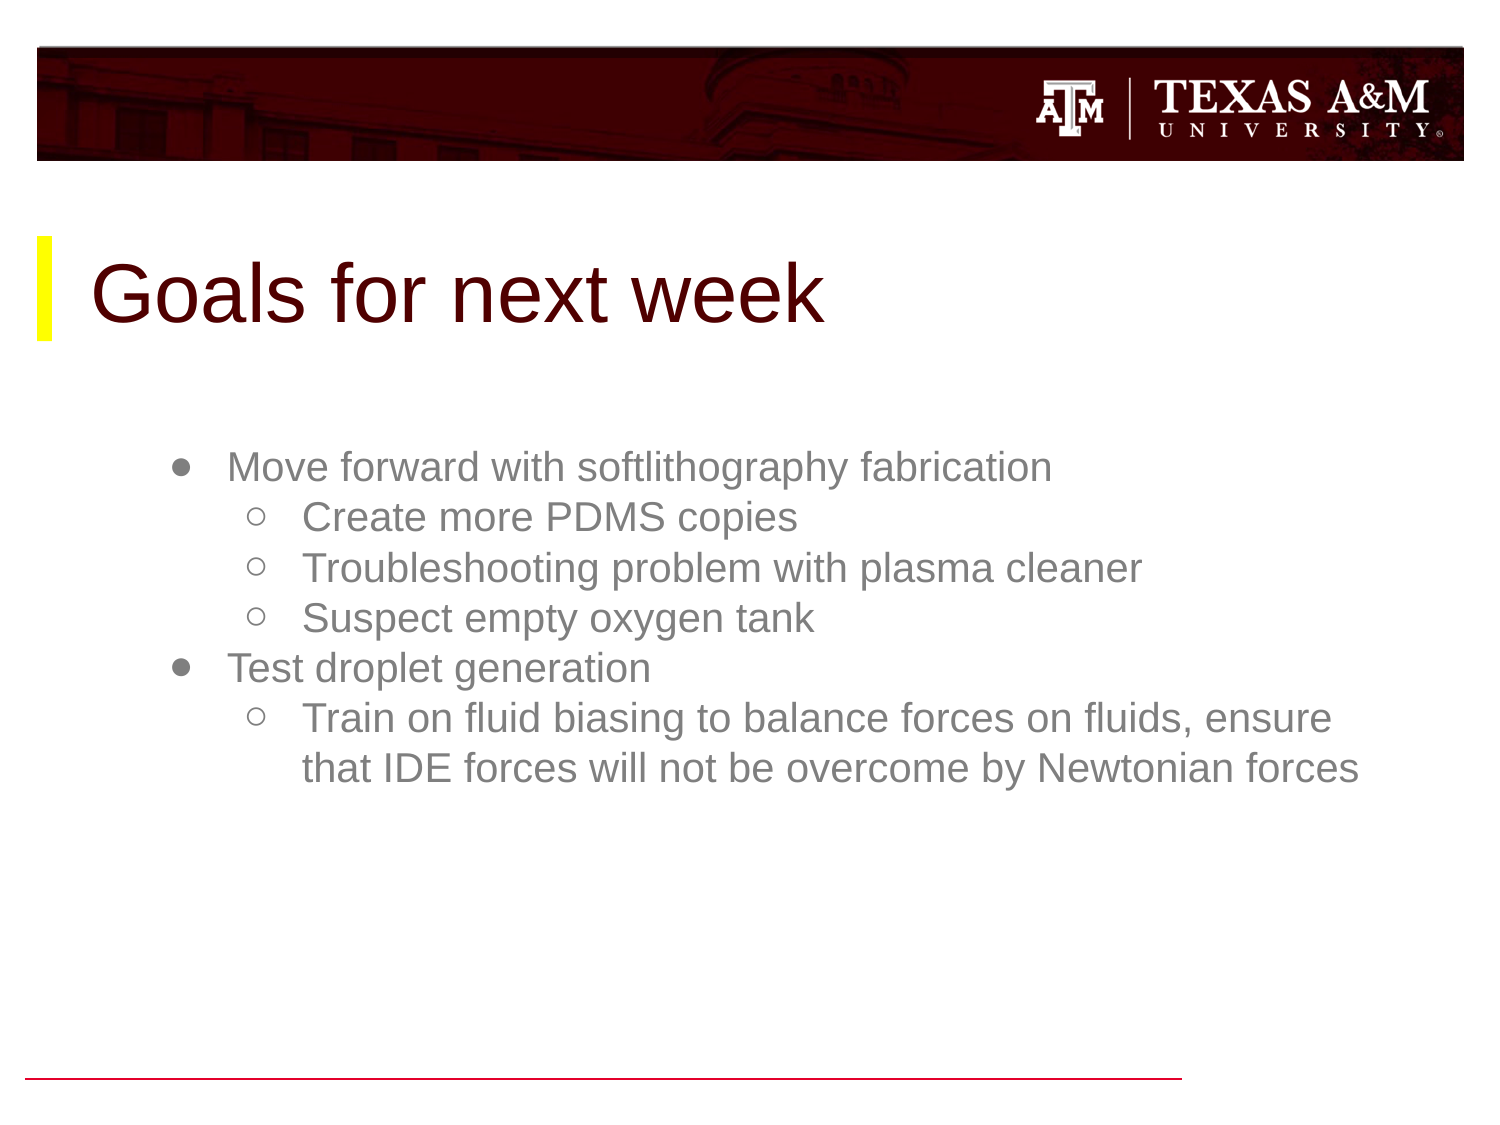

# Goals for next week

Move forward with softlithography fabrication
Create more PDMS copies
Troubleshooting problem with plasma cleaner
Suspect empty oxygen tank
Test droplet generation
Train on fluid biasing to balance forces on fluids, ensure that IDE forces will not be overcome by Newtonian forces